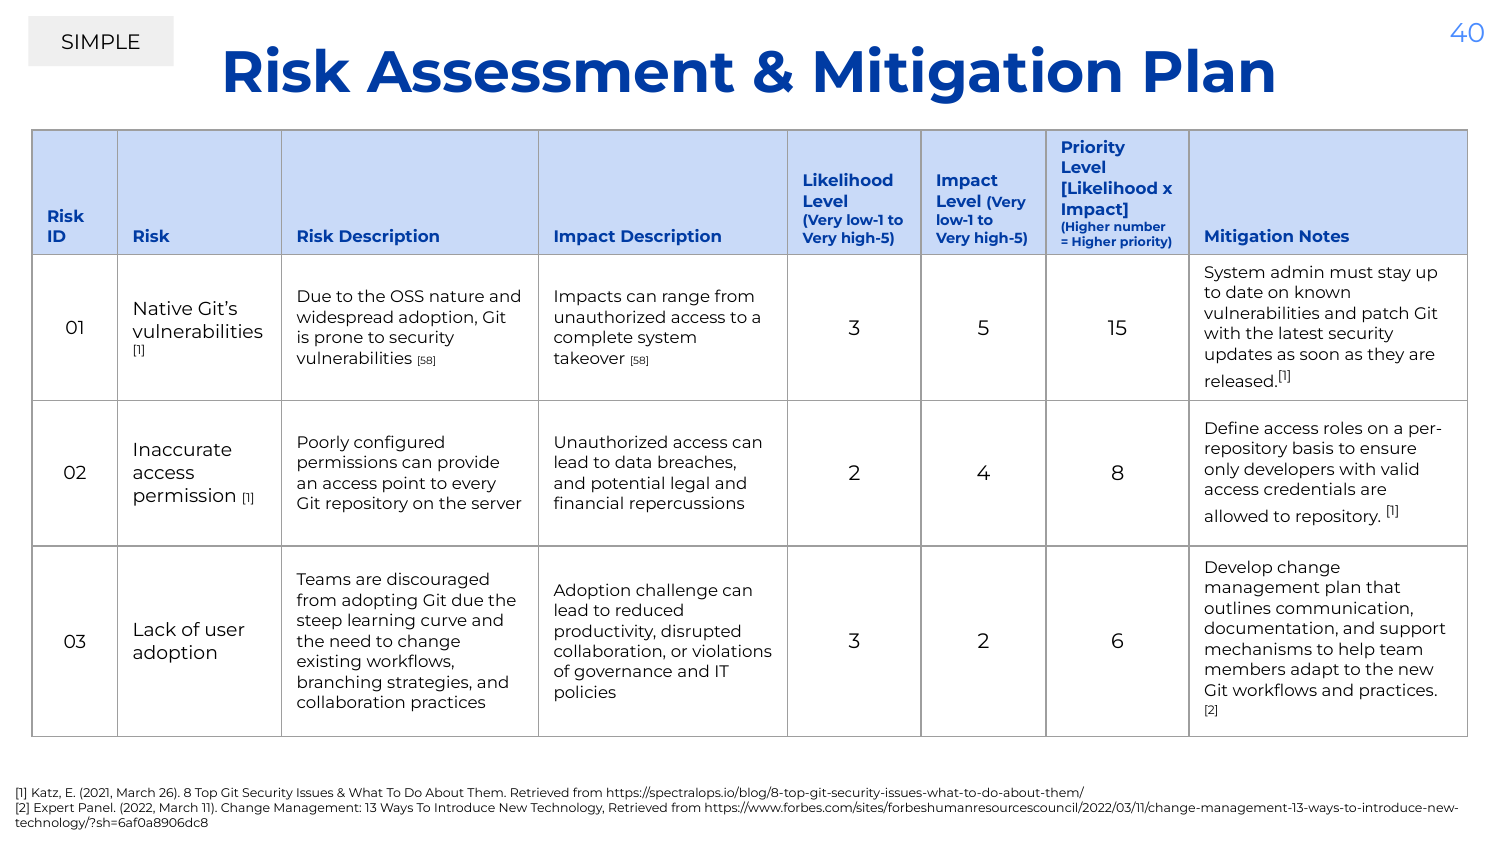

40
SIMPLE
Risk Assessment & Mitigation Plan
| Risk ID | Risk | Risk Description | Impact Description | Likelihood Level (Very low-1 to Very high-5) | Impact Level (Very low-1 to Very high-5) | Priority Level [Likelihood x Impact] (Higher number = Higher priority) | Mitigation Notes |
| --- | --- | --- | --- | --- | --- | --- | --- |
| 01 | Native Git’s vulnerabilities [1] | Due to the OSS nature and widespread adoption, Git is prone to security vulnerabilities [58] | Impacts can range from unauthorized access to a complete system takeover [58] | 3 | 5 | 15 | System admin must stay up to date on known vulnerabilities and patch Git with the latest security updates as soon as they are released.[1] |
| 02 | Inaccurate access permission [1] | Poorly configured permissions can provide an access point to every Git repository on the server | Unauthorized access can lead to data breaches, and potential legal and financial repercussions | 2 | 4 | 8 | Define access roles on a per-repository basis to ensure only developers with valid access credentials are allowed to repository. [1] |
| 03 | Lack of user adoption | Teams are discouraged from adopting Git due the steep learning curve and the need to change existing workflows, branching strategies, and collaboration practices | Adoption challenge can lead to reduced productivity, disrupted collaboration, or violations of governance and IT policies | 3 | 2 | 6 | Develop change management plan that outlines communication, documentation, and support mechanisms to help team members adapt to the new Git workflows and practices. [2] |
[1] Katz, E. (2021, March 26). 8 Top Git Security Issues & What To Do About Them. Retrieved from https://spectralops.io/blog/8-top-git-security-issues-what-to-do-about-them/
[2] Expert Panel. (2022, March 11). Change Management: 13 Ways To Introduce New Technology, Retrieved from https://www.forbes.com/sites/forbeshumanresourcescouncil/2022/03/11/change-management-13-ways-to-introduce-new-technology/?sh=6af0a8906dc8